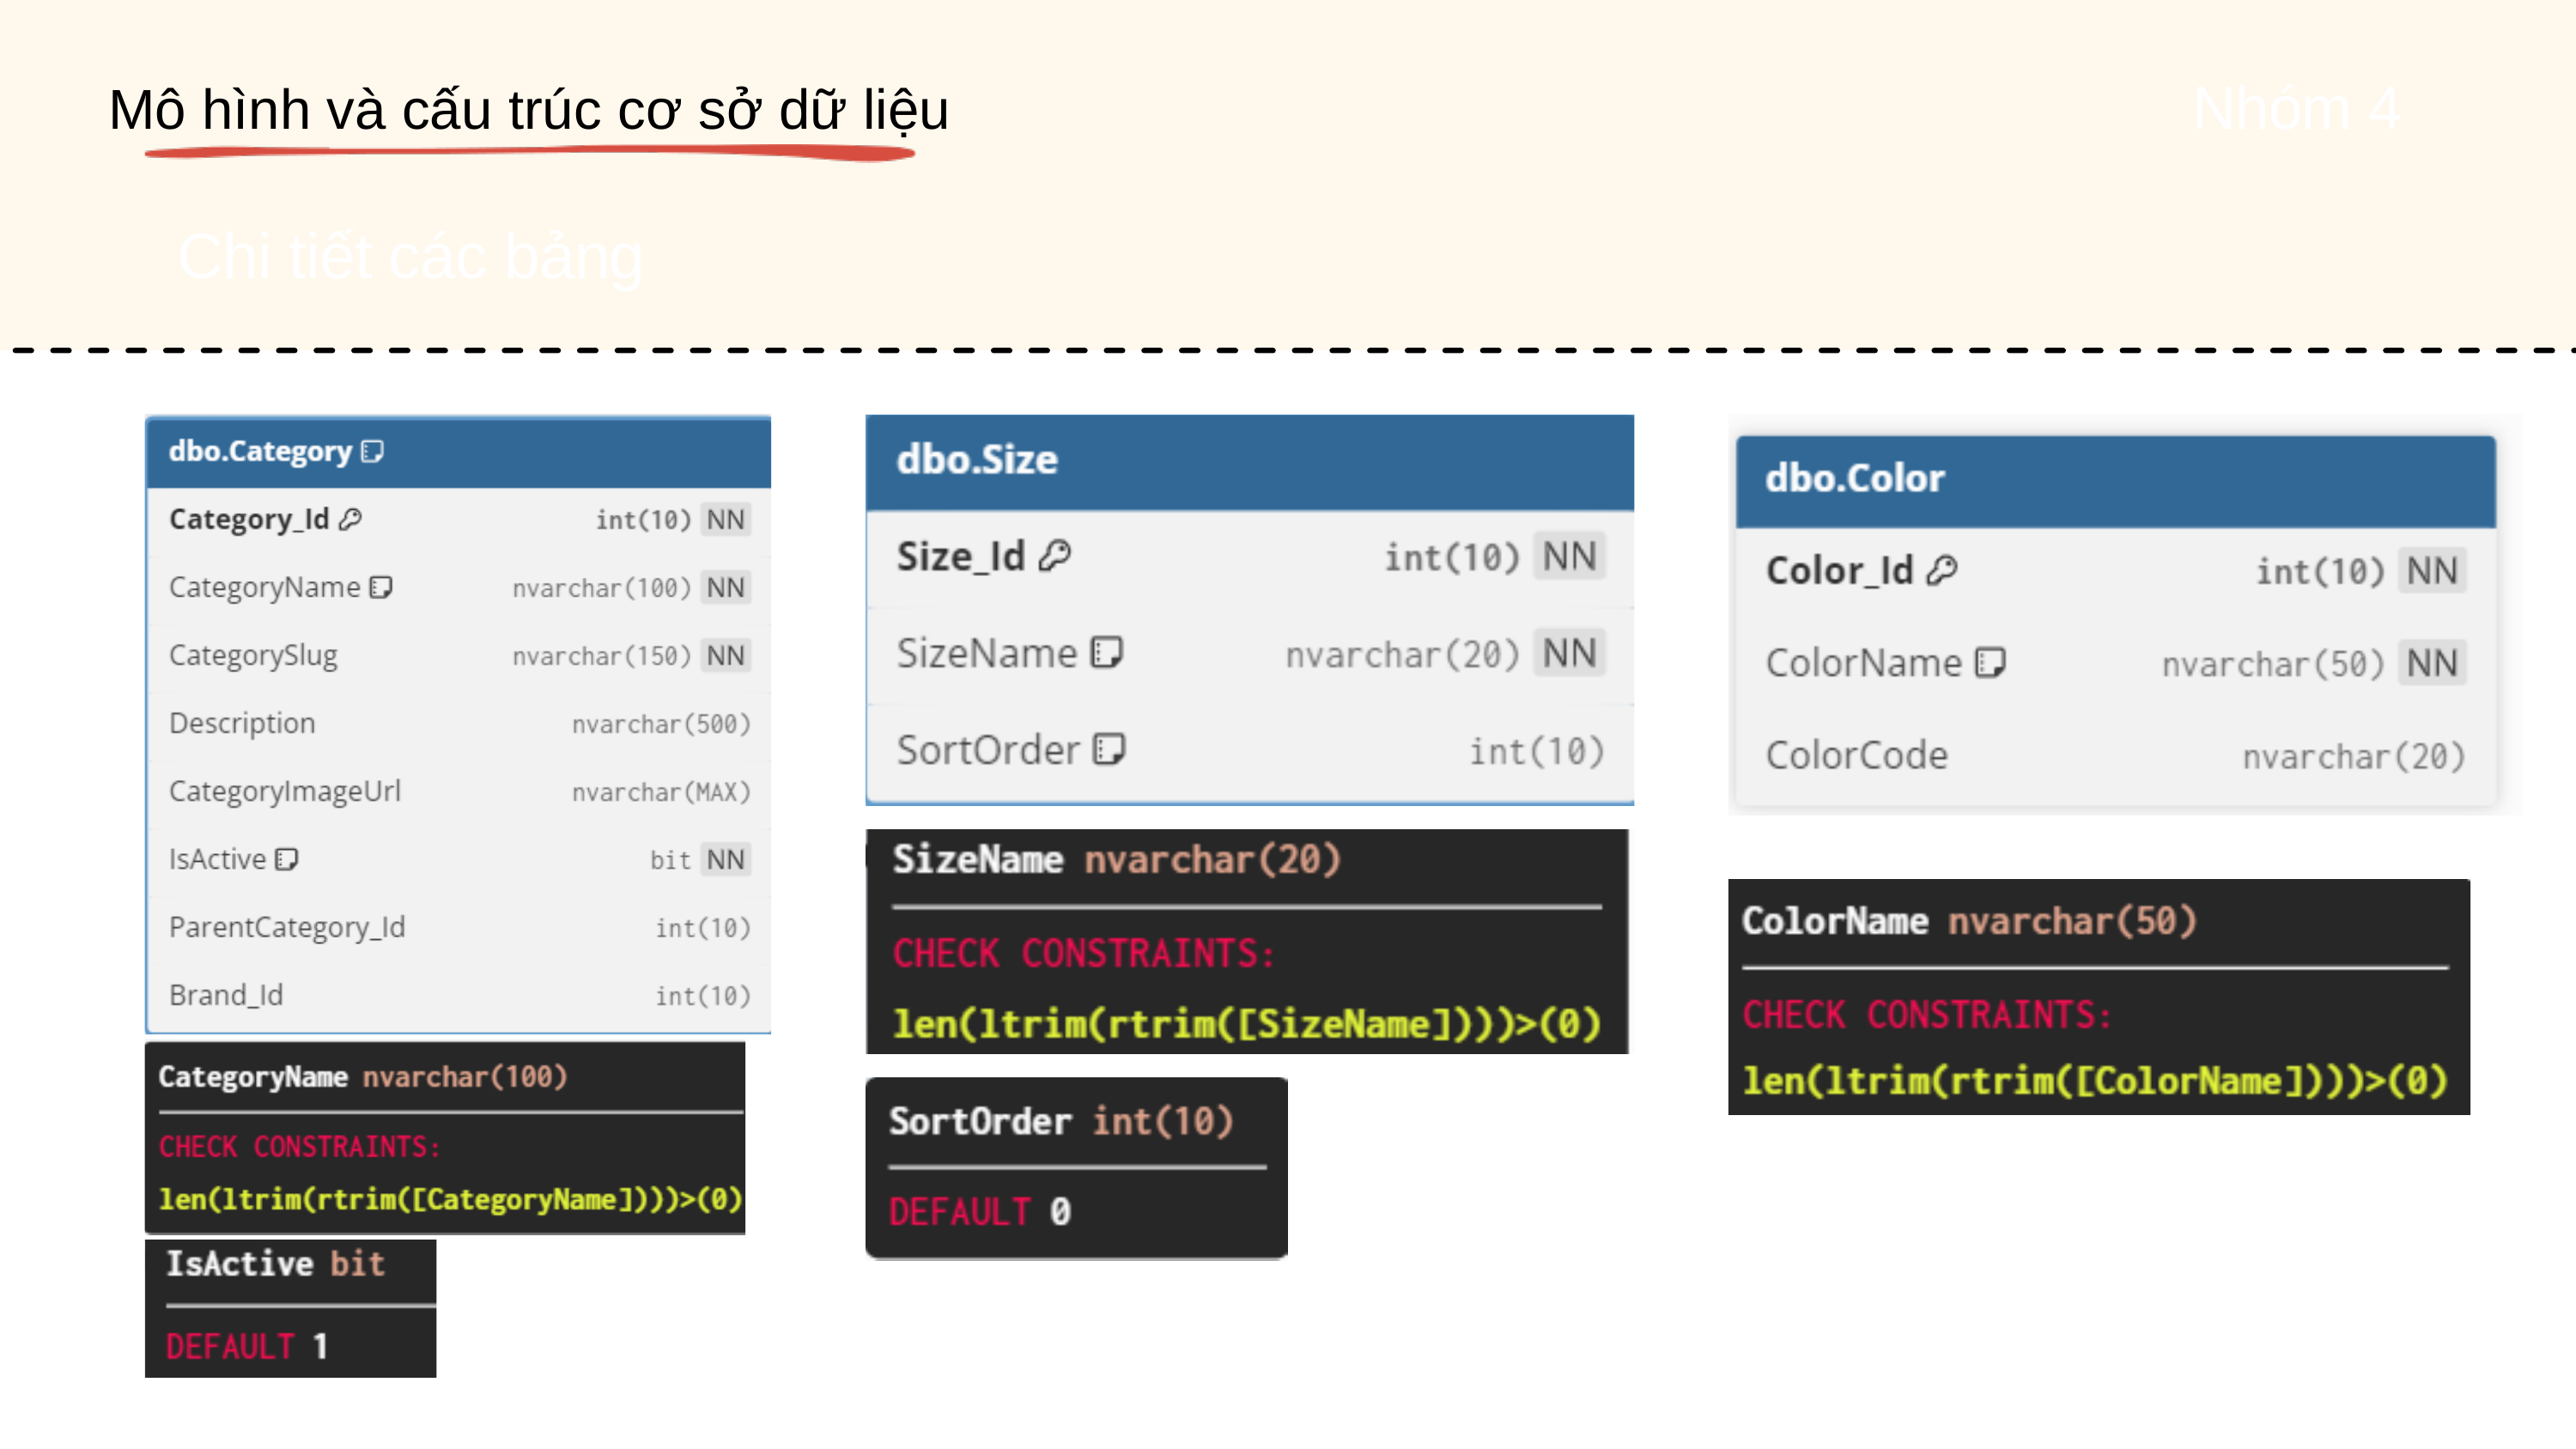

Mô hình và cấu trúc cơ sở dữ liệu
Nhóm 4

Chi tiết các bảng